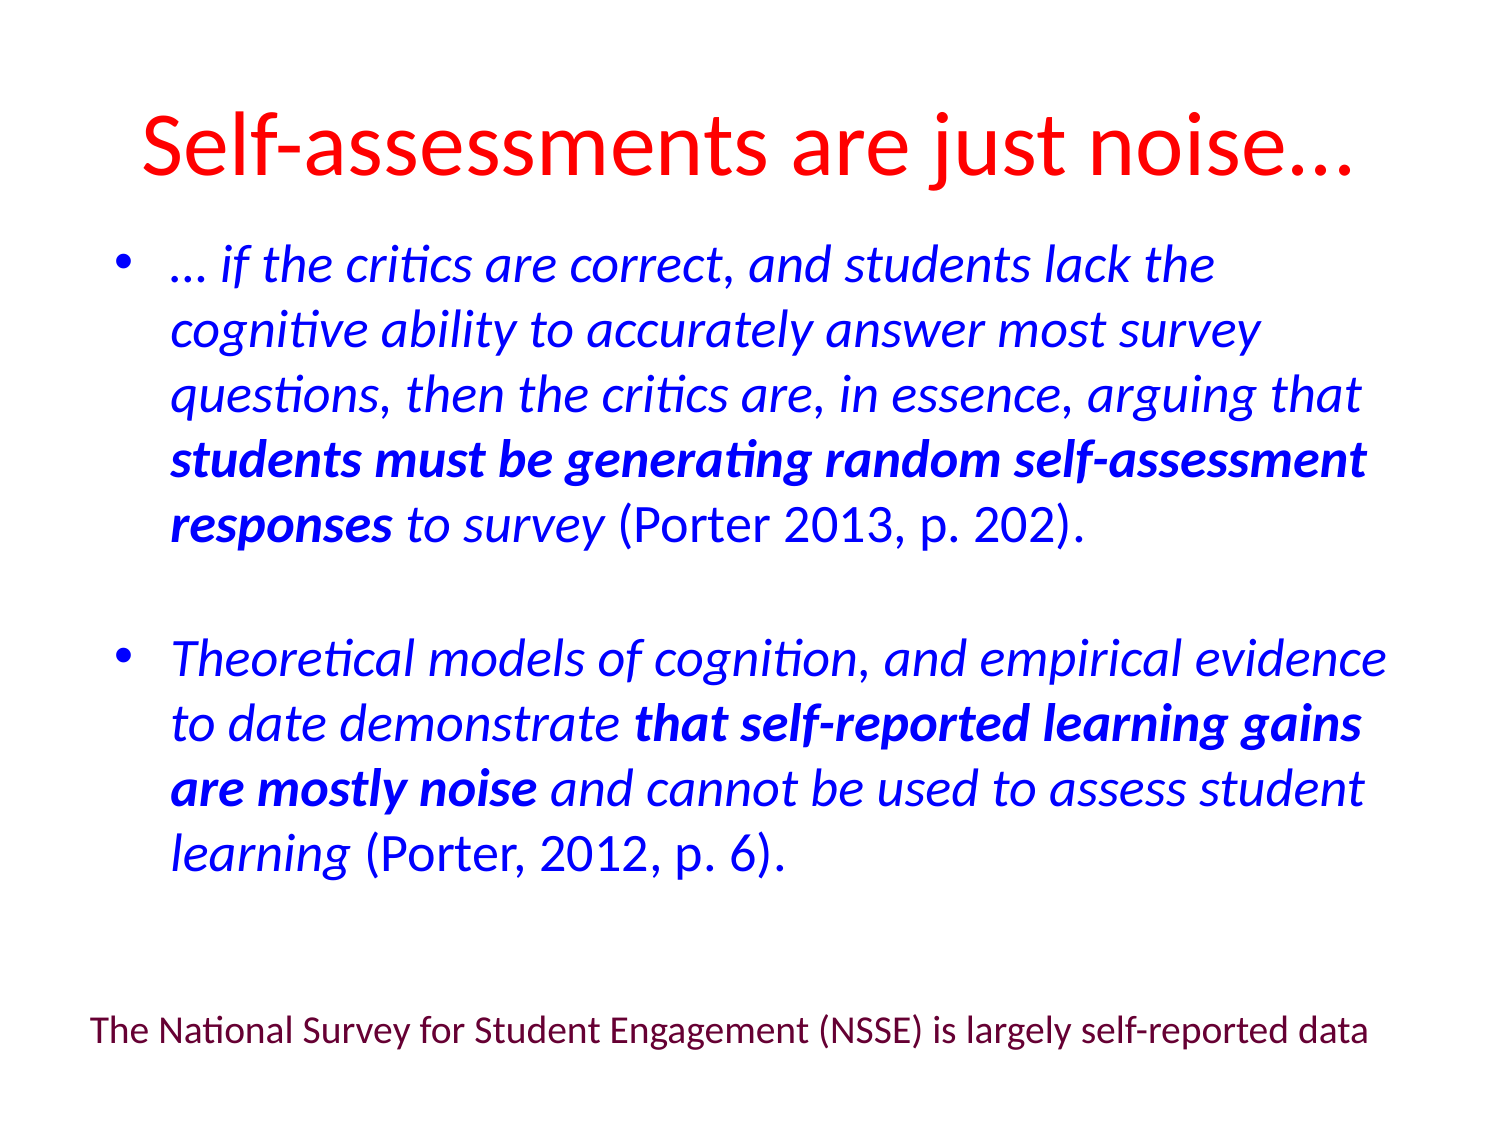

# Self-assessments are just noise...
… if the critics are correct, and students lack the cognitive ability to accurately answer most survey questions, then the critics are, in essence, arguing that students must be generating random self-assessment responses to survey (Porter 2013, p. 202).

Theoretical models of cognition, and empirical evidence to date demonstrate that self-reported learning gains are mostly noise and cannot be used to assess student learning (Porter, 2012, p. 6).
The National Survey for Student Engagement (NSSE) is largely self-reported data